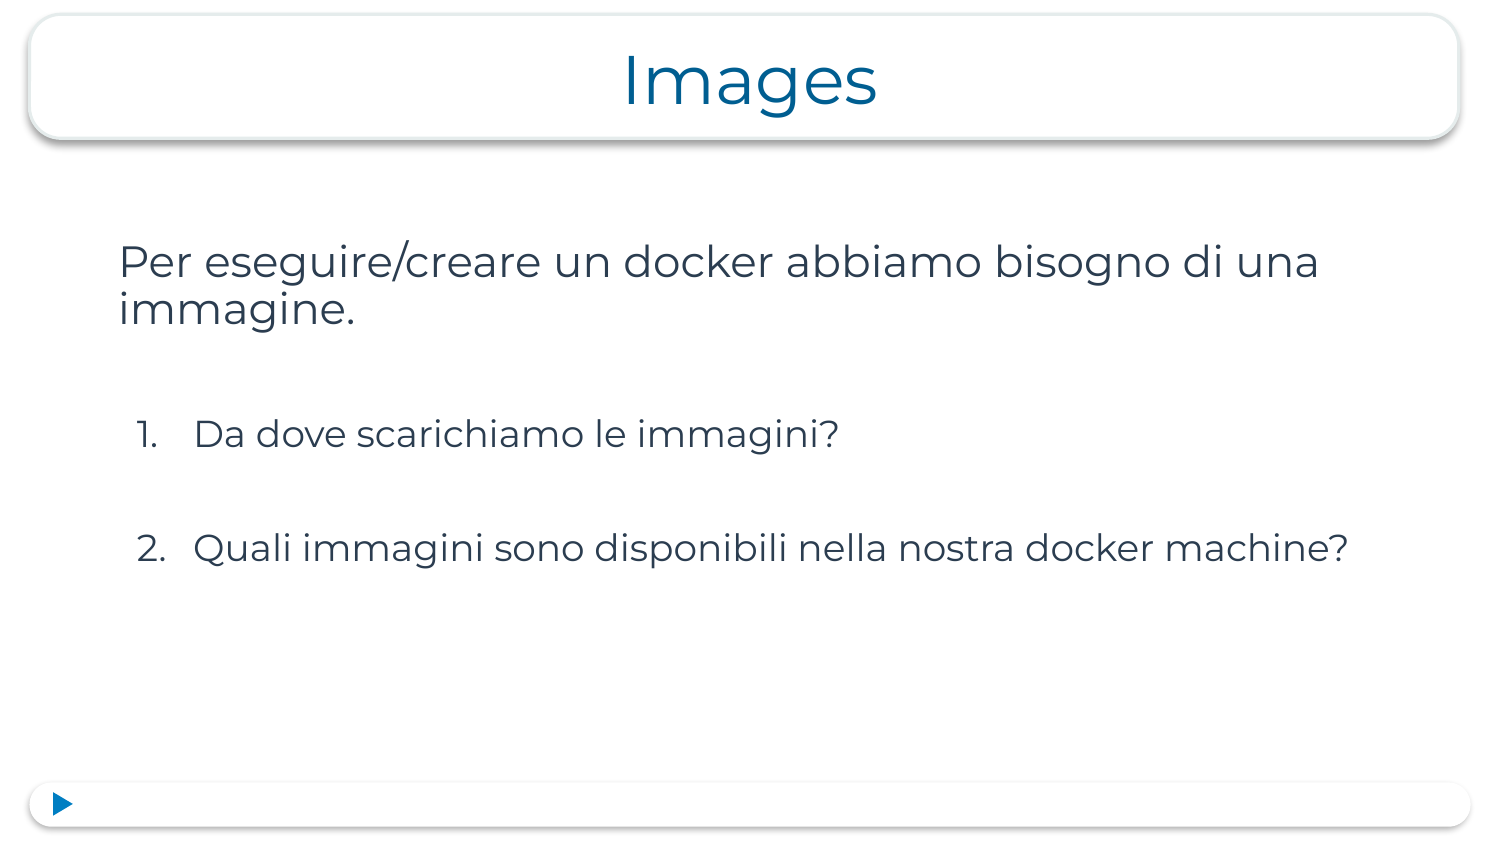

# Images
Per eseguire/creare un docker abbiamo bisogno di una immagine.

Da dove scarichiamo le immagini?

Quali immagini sono disponibili nella nostra docker machine?